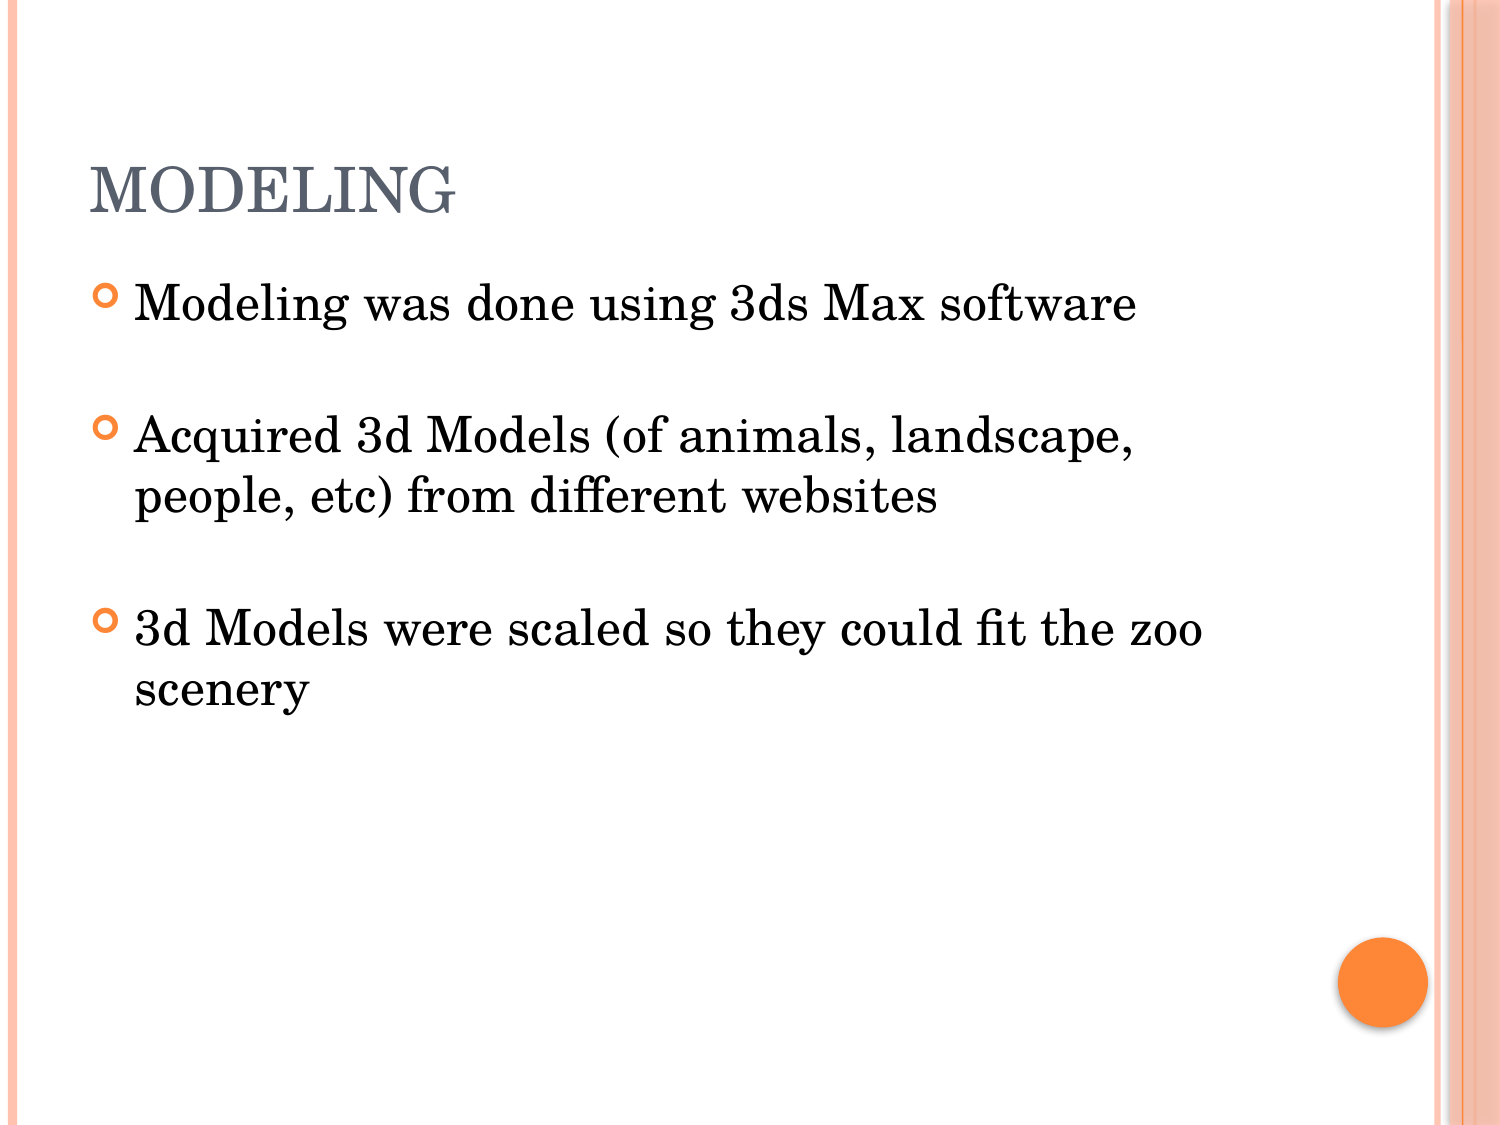

# Modeling
Modeling was done using 3ds Max software
Acquired 3d Models (of animals, landscape, people, etc) from different websites
3d Models were scaled so they could fit the zoo scenery